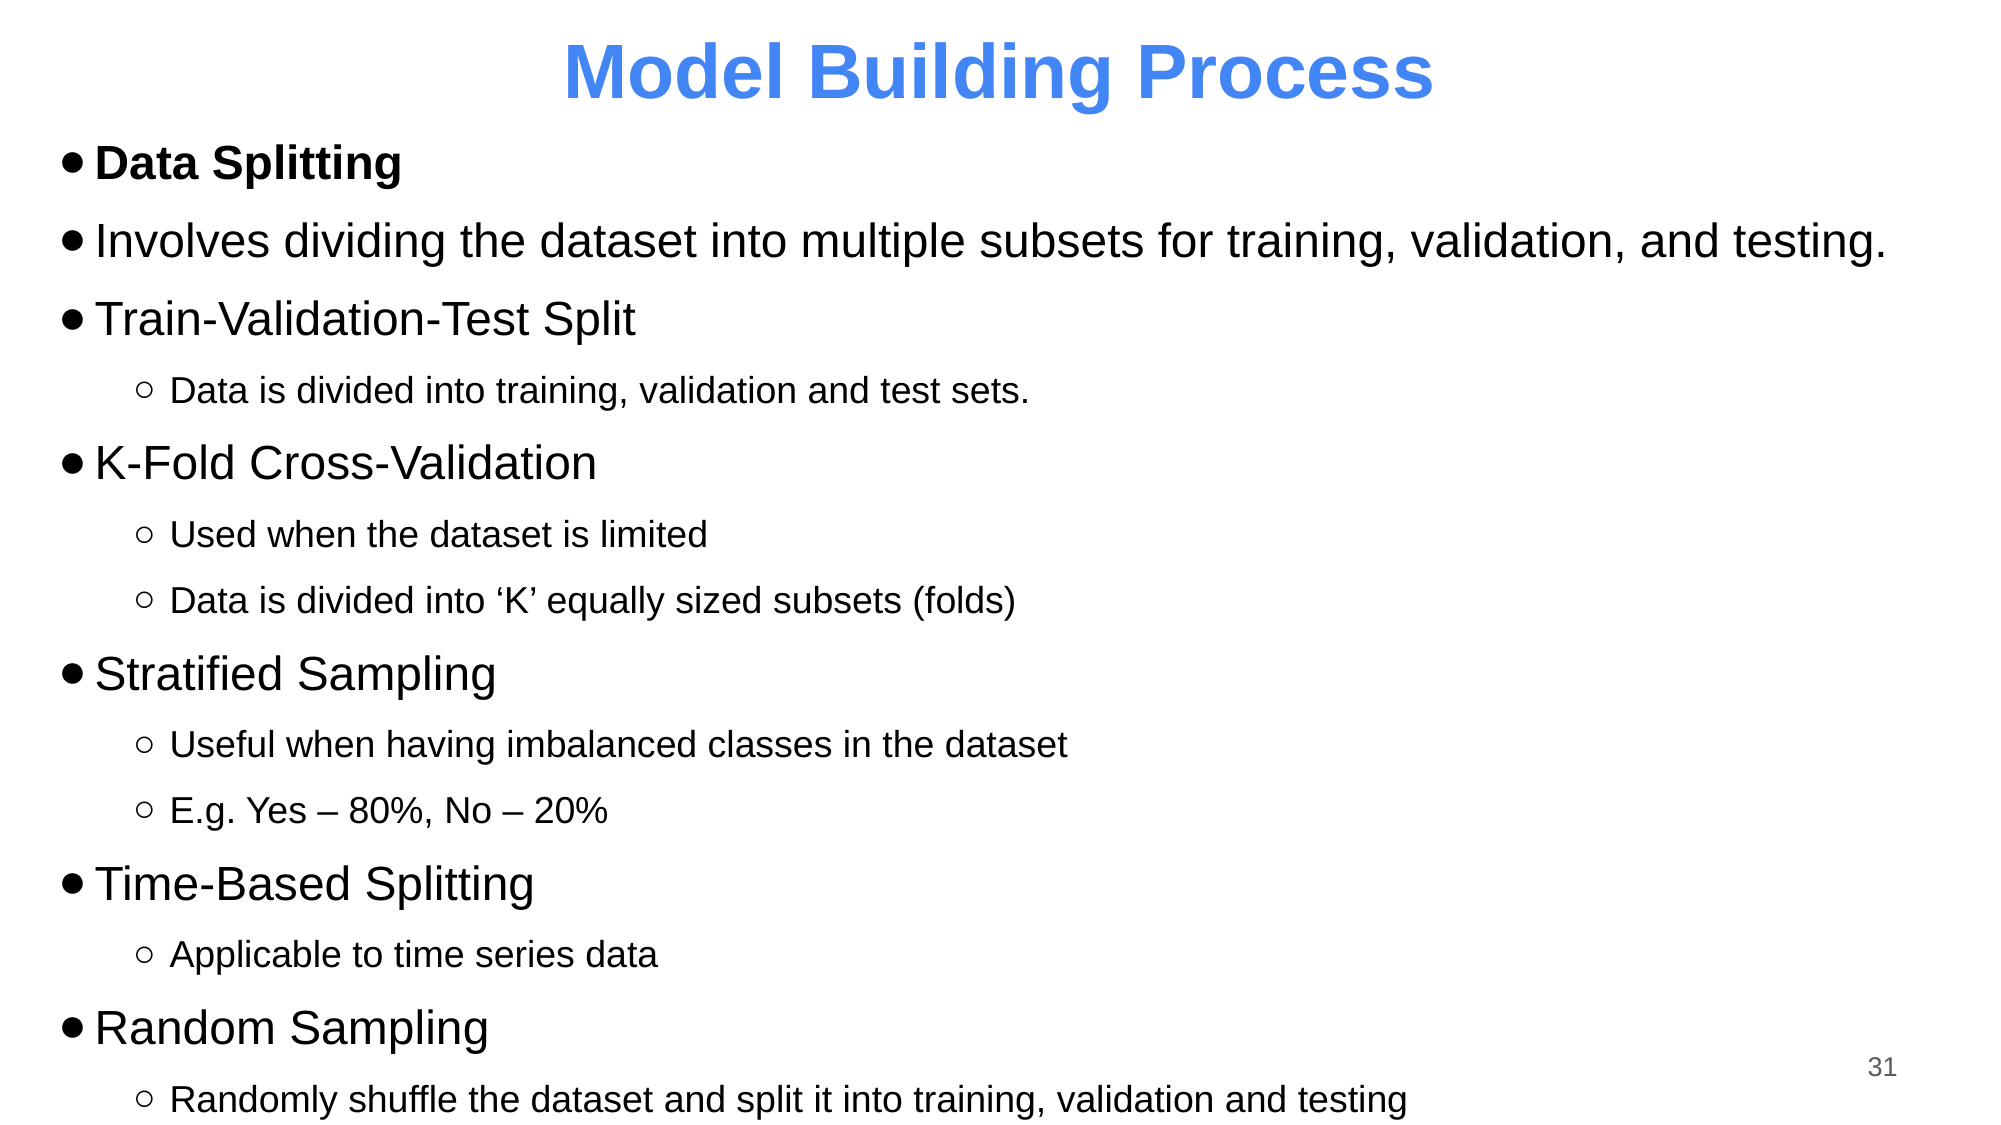

Model Building Process
Data Splitting
Involves dividing the dataset into multiple subsets for training, validation, and testing.
Train-Validation-Test Split
Data is divided into training, validation and test sets.
K-Fold Cross-Validation
Used when the dataset is limited
Data is divided into ‘K’ equally sized subsets (folds)
Stratified Sampling
Useful when having imbalanced classes in the dataset
E.g. Yes – 80%, No – 20%
Time-Based Splitting
Applicable to time series data
Random Sampling
Randomly shuffle the dataset and split it into training, validation and testing

31